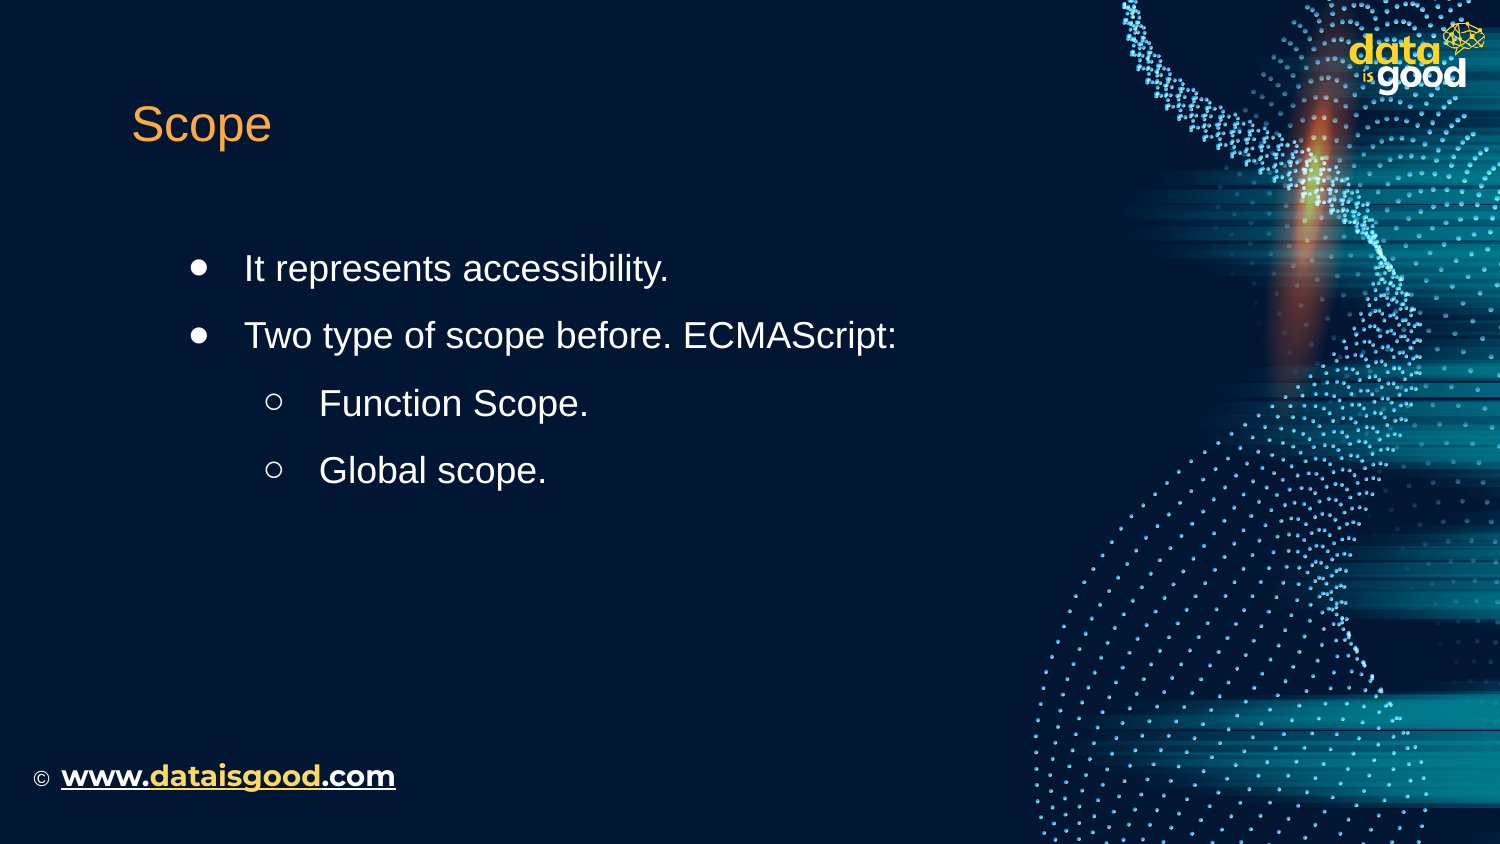

# Scope
It represents accessibility.
Two type of scope before. ECMAScript:
Function Scope.
Global scope.